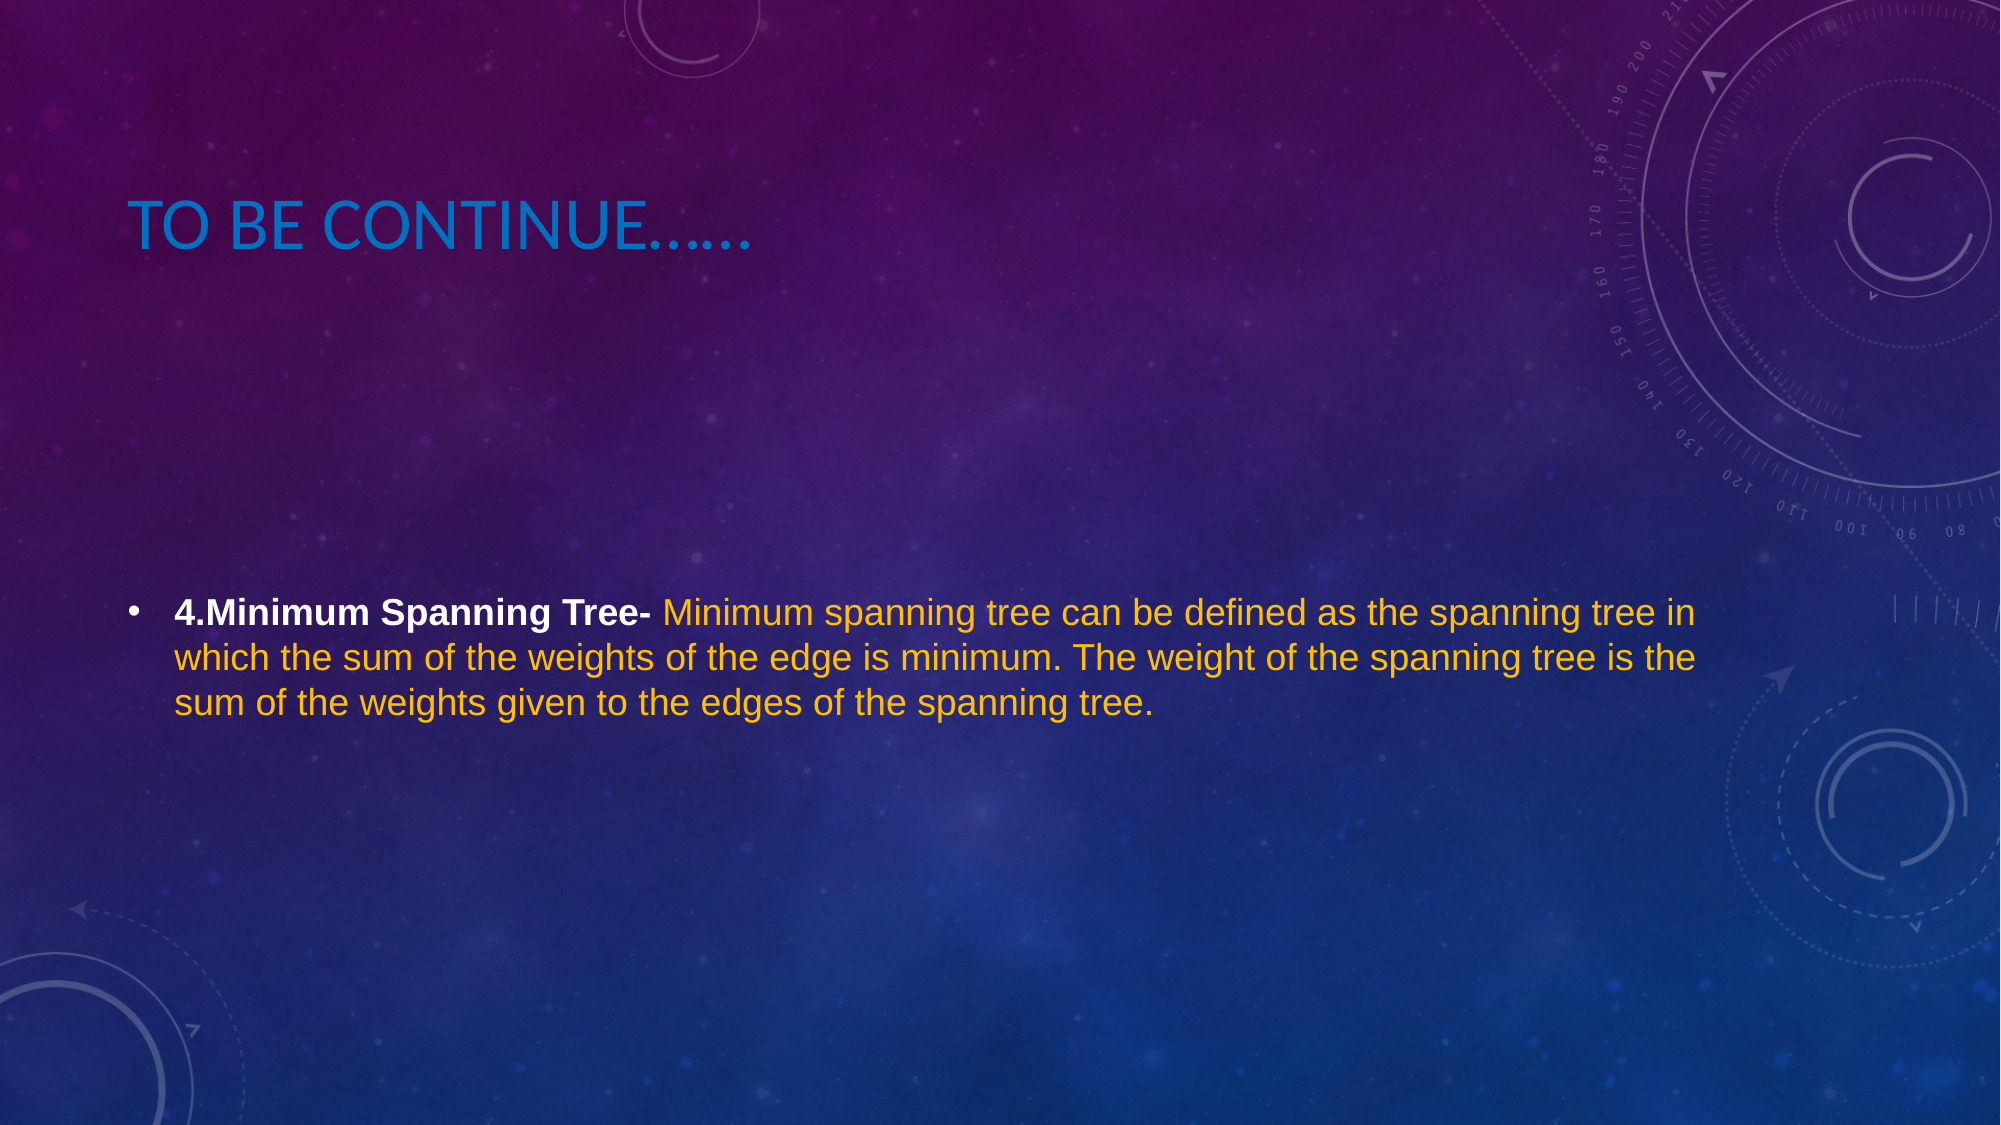

# To be continue……
4.Minimum Spanning Tree- Minimum spanning tree can be defined as the spanning tree in which the sum of the weights of the edge is minimum. The weight of the spanning tree is the sum of the weights given to the edges of the spanning tree.